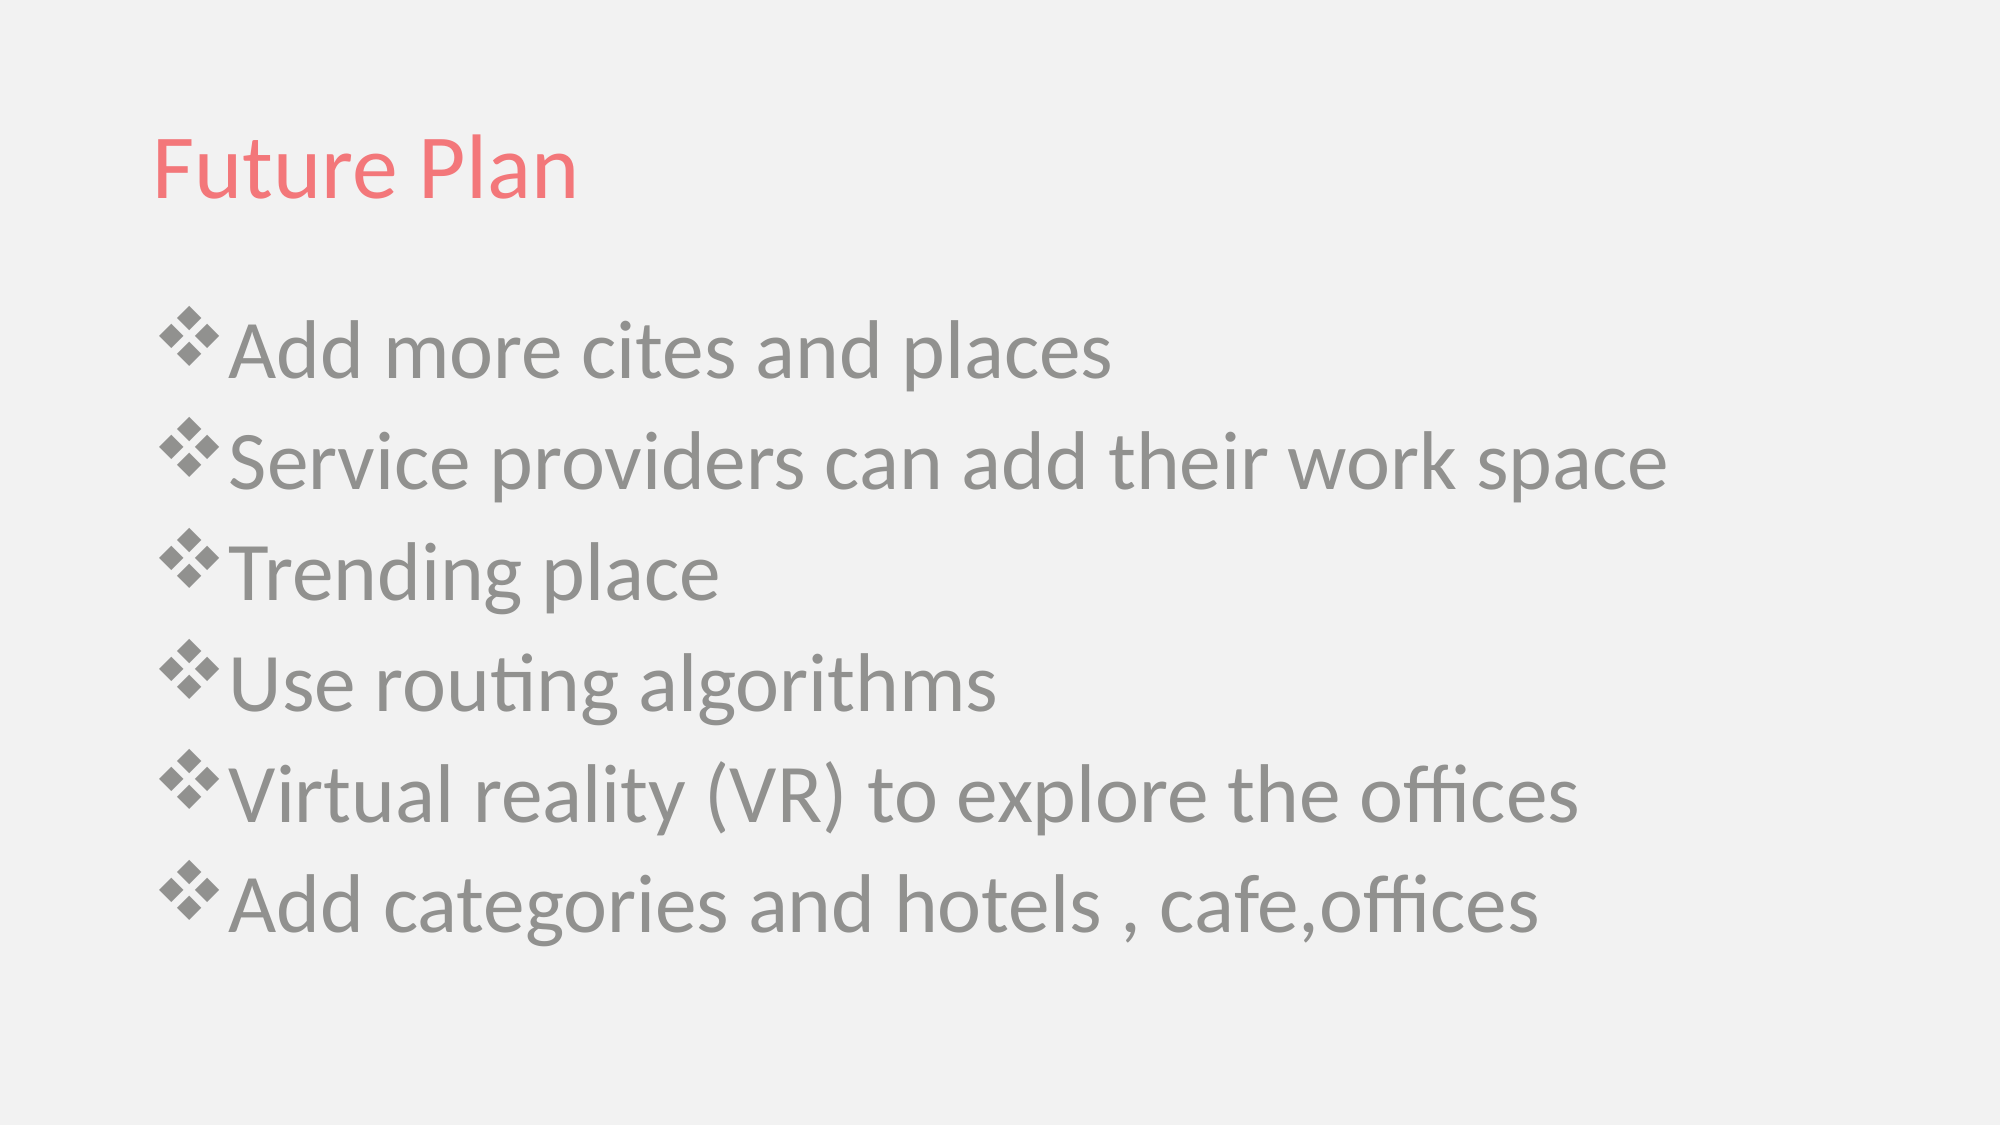

# Future Plan
Add more cites and places
Service providers can add their work space
Trending place
Use routing algorithms
Virtual reality (VR) to explore the offices
Add categories and hotels , cafe,offices